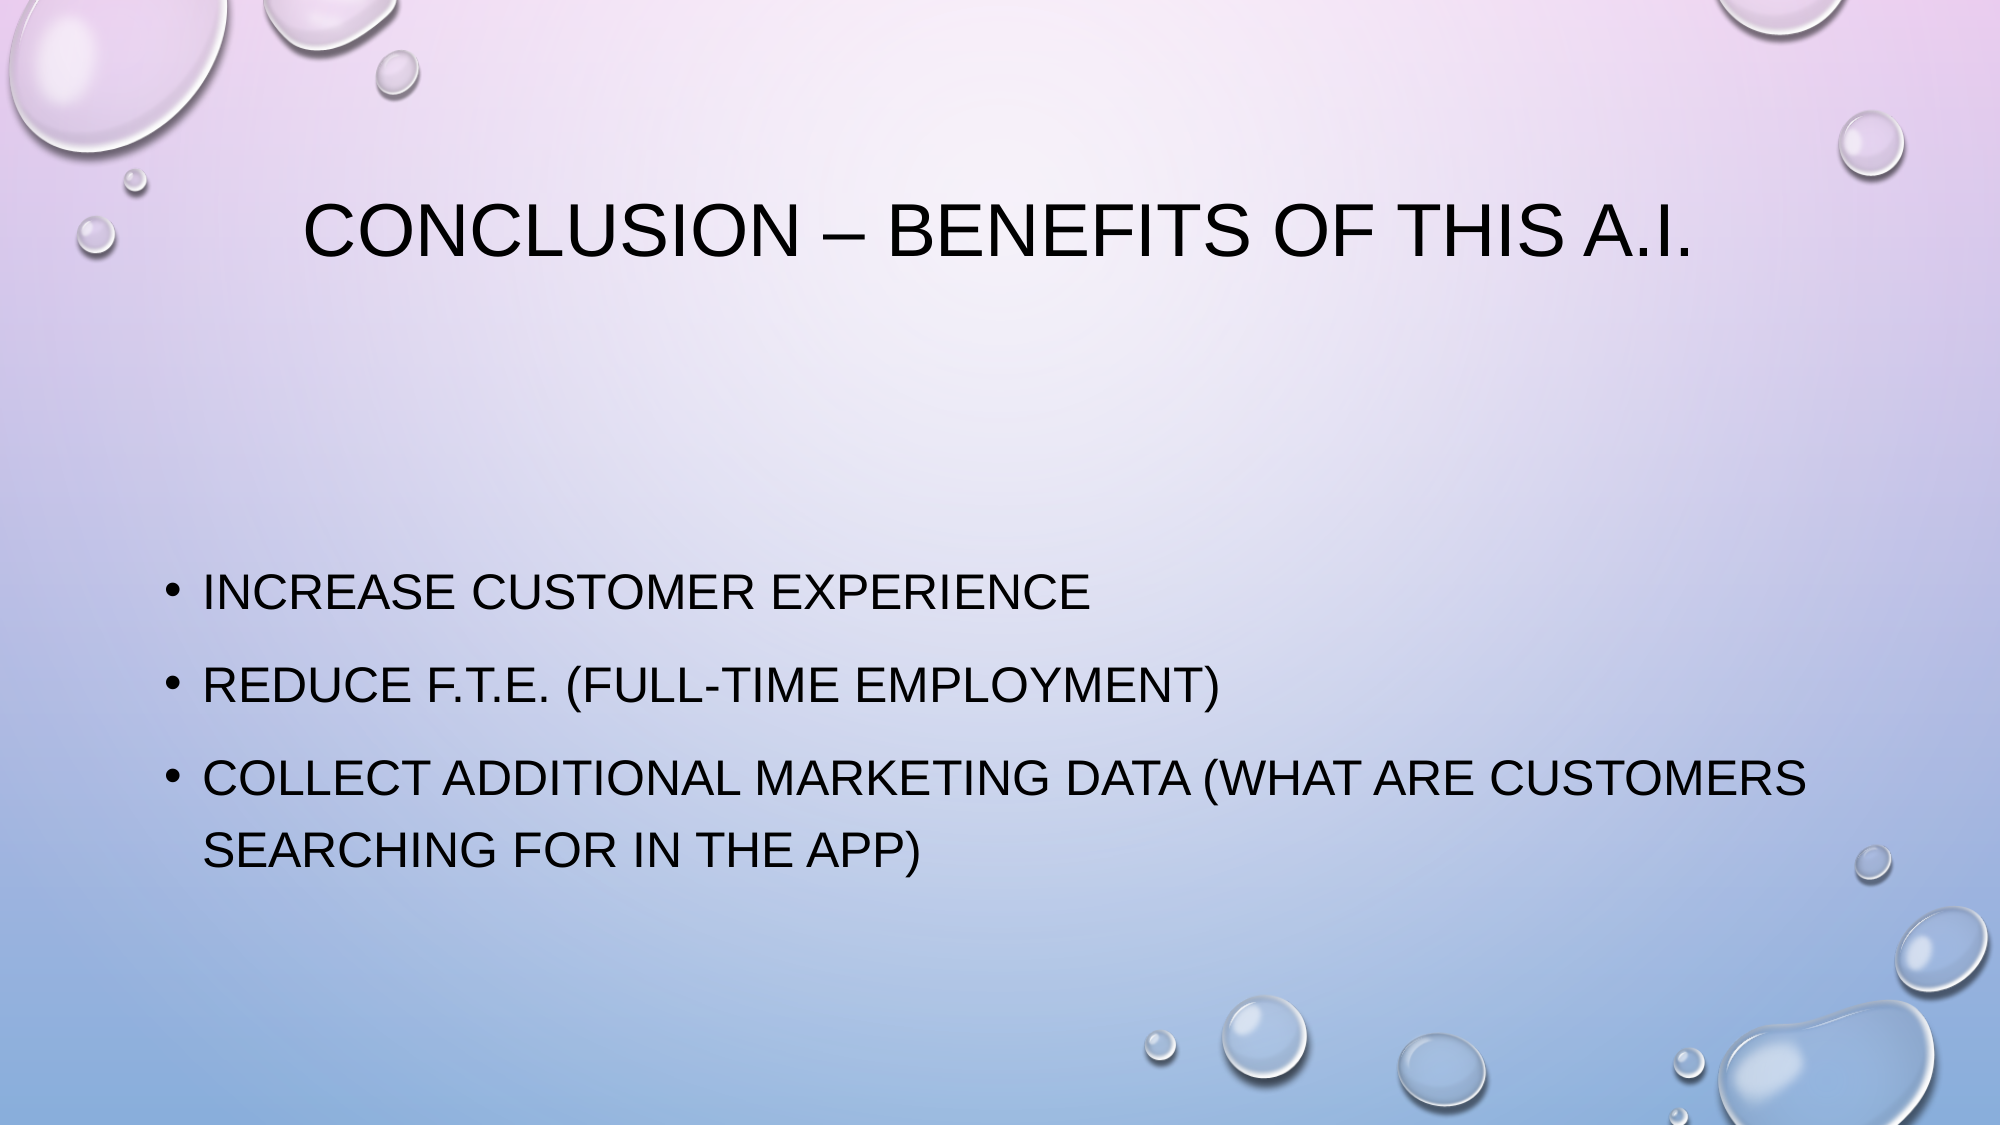

# Conclusion – Benefits of this A.I.

Increase customer experience
Reduce f.t.e. (full-time employment)
Collect additional marketing data (what are customers searching for in the app)